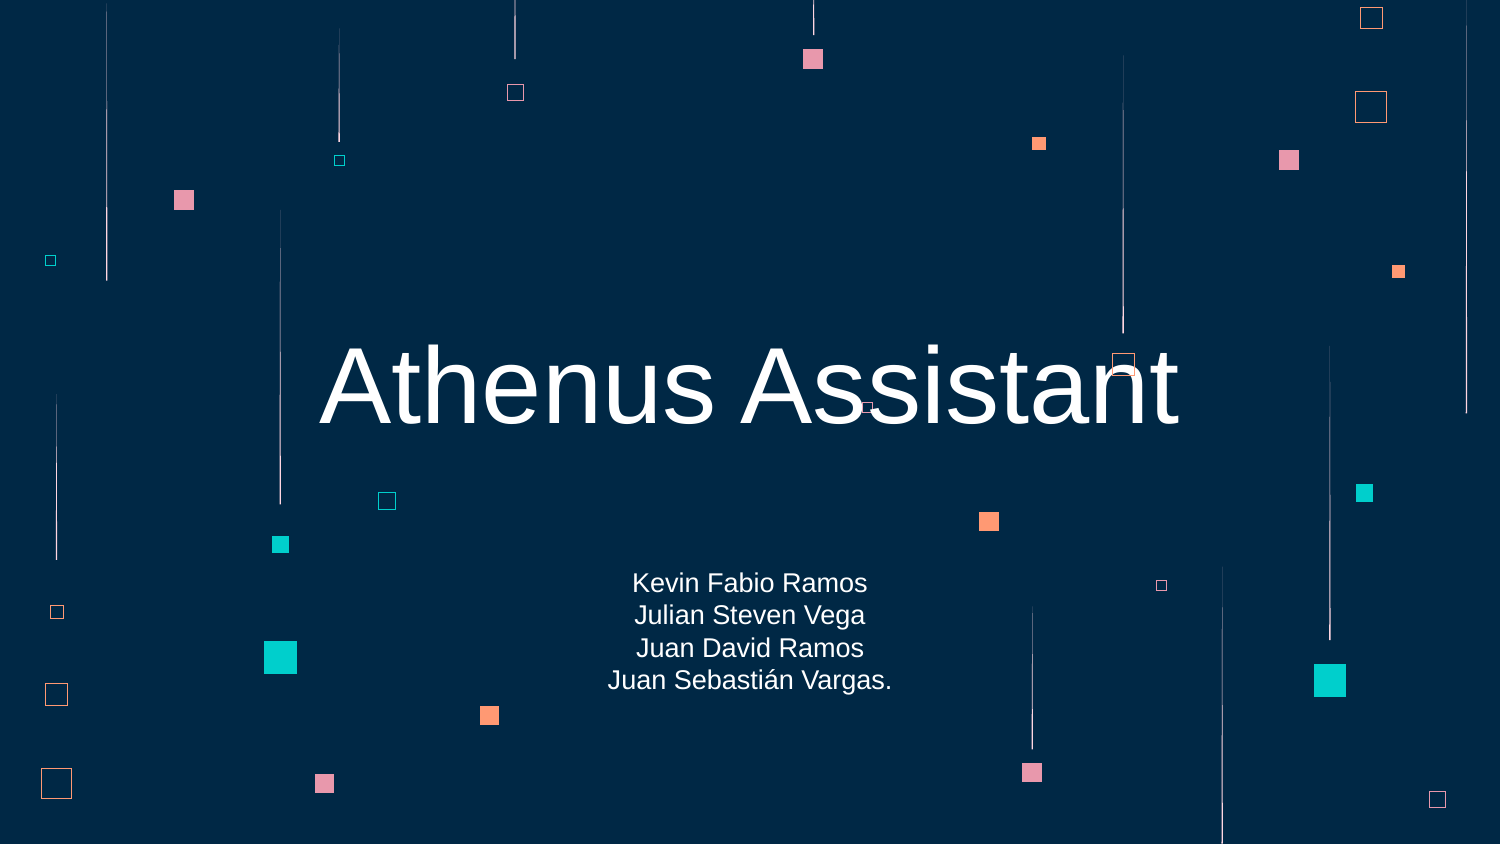

# Athenus Assistant

Kevin Fabio Ramos
Julian Steven Vega
Juan David Ramos
Juan Sebastián Vargas.